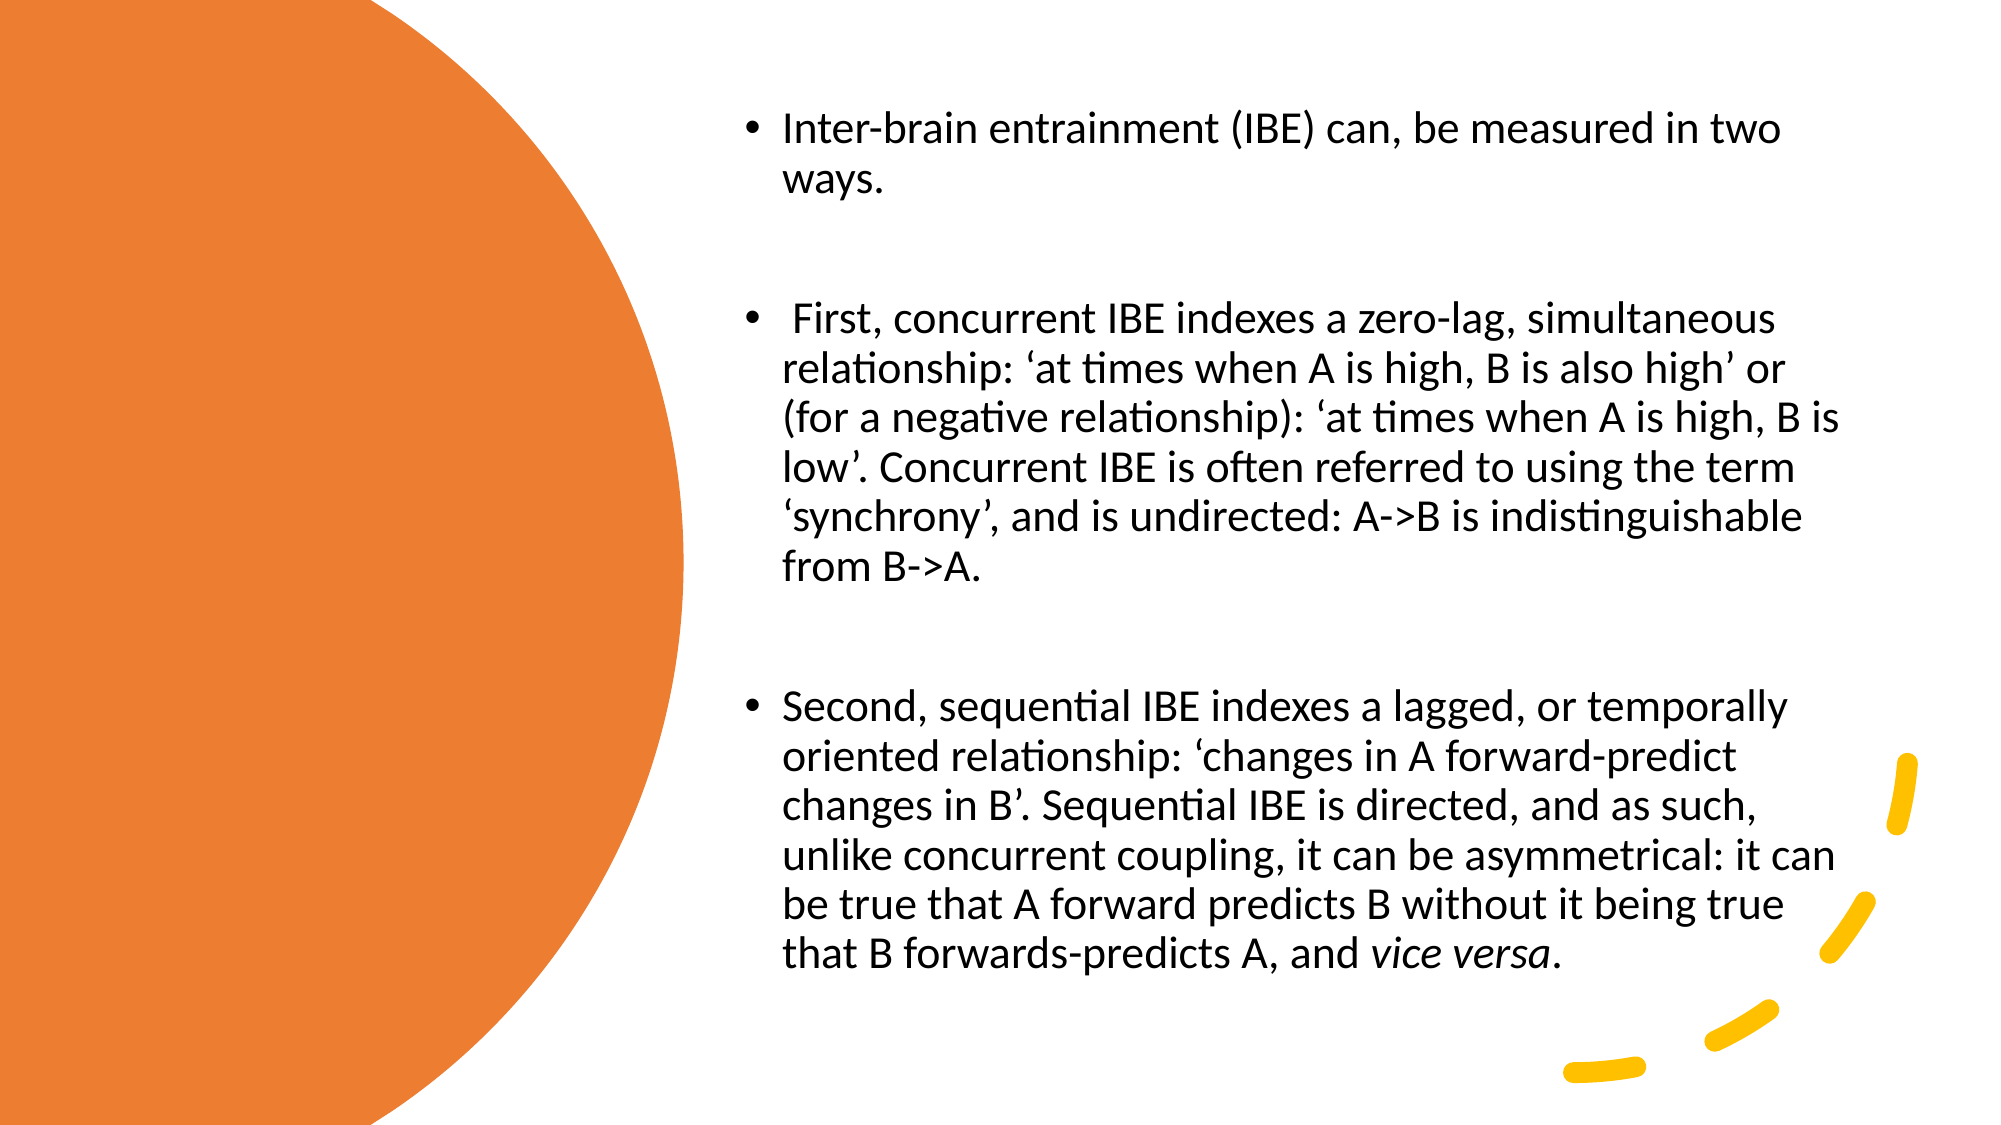

Inter-brain entrainment (IBE) can, be measured in two ways.

 First, concurrent IBE indexes a zero-lag, simultaneous relationship: ‘at times when A is high, B is also high’ or (for a negative relationship): ‘at times when A is high, B is low’. Concurrent IBE is often referred to using the term ‘synchrony’, and is undirected: A->B is indistinguishable from B->A.

Second, sequential IBE indexes a lagged, or temporally oriented relationship: ‘changes in A forward-predict changes in B’. Sequential IBE is directed, and as such, unlike concurrent coupling, it can be asymmetrical: it can be true that A forward predicts B without it being true that B forwards-predicts A, and vice versa.

#